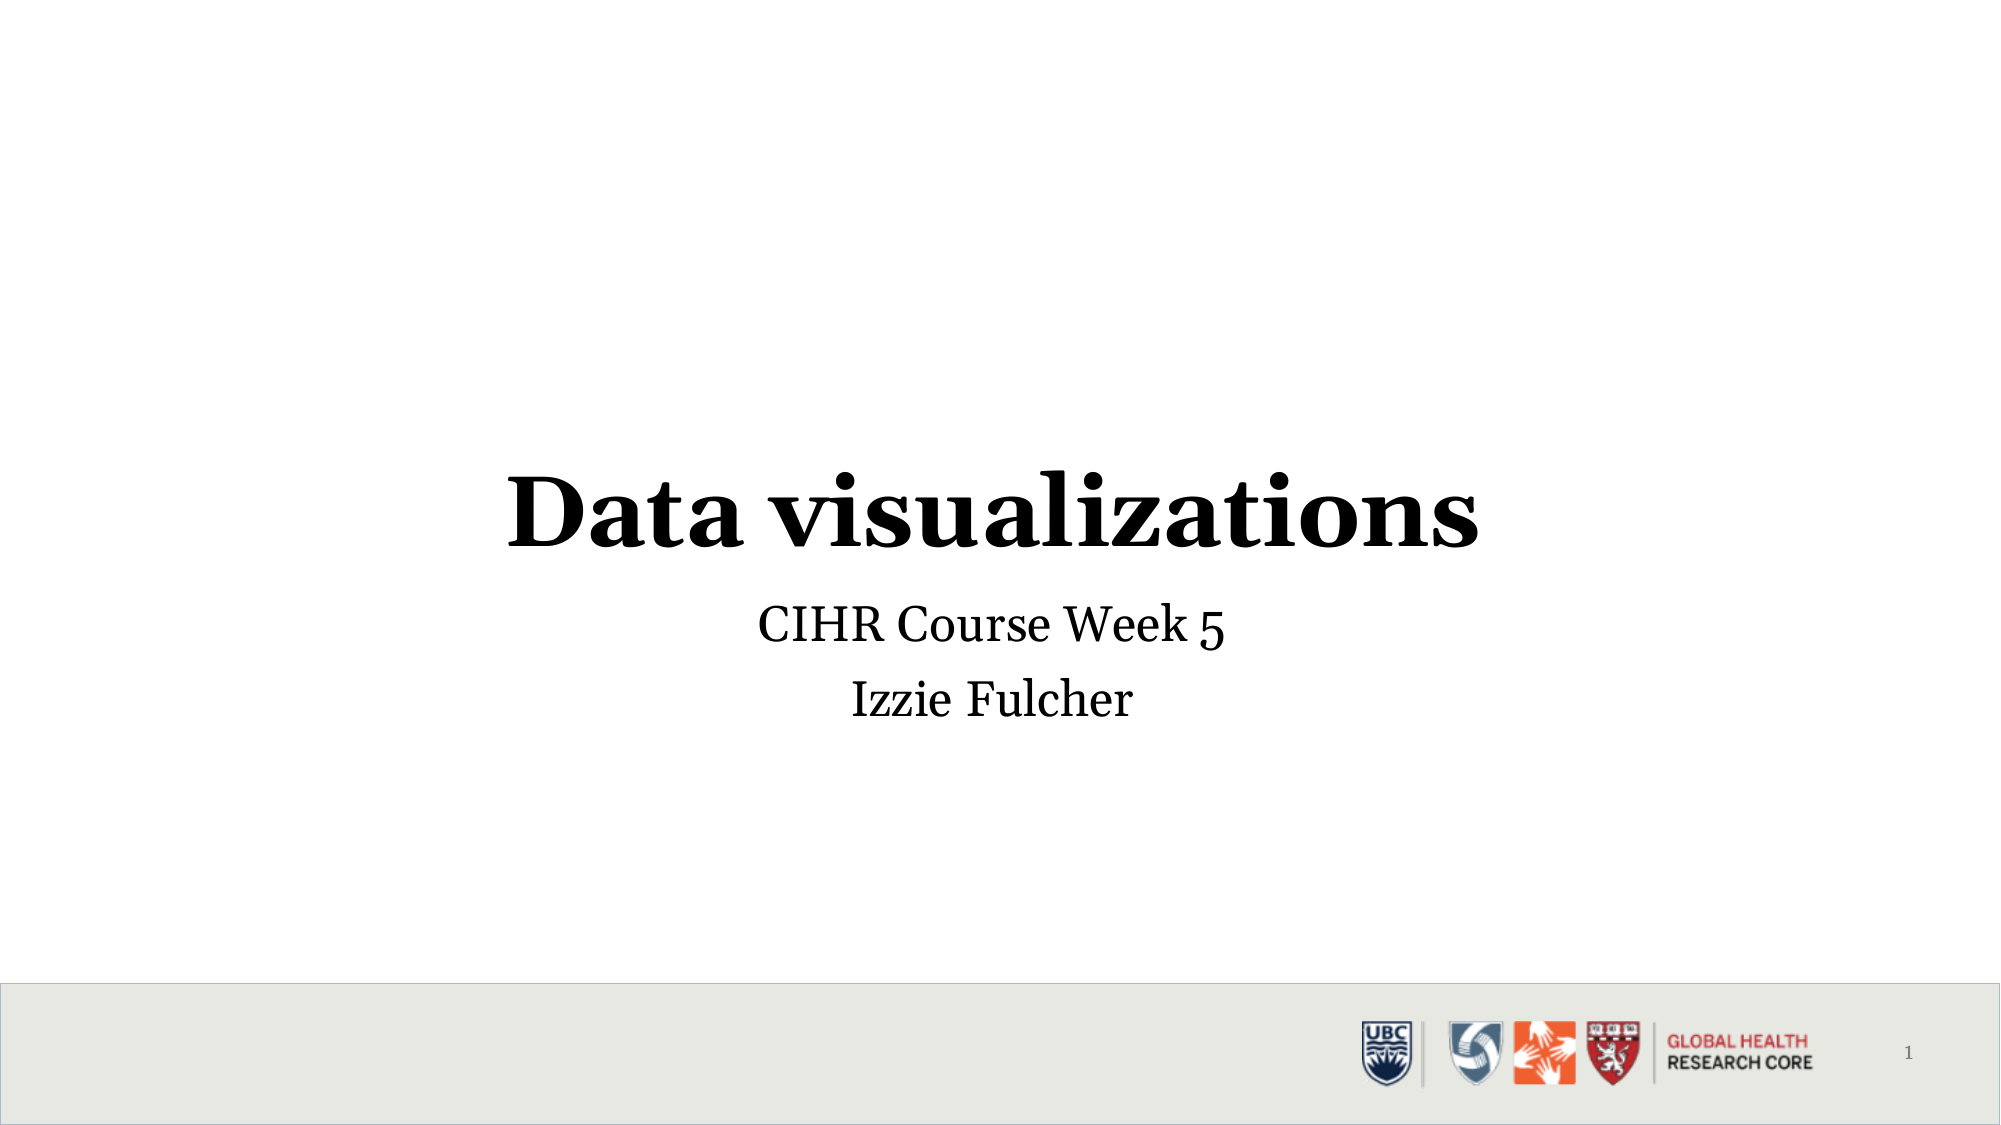

# Data visualizations
CIHR Course Week 5
Izzie Fulcher